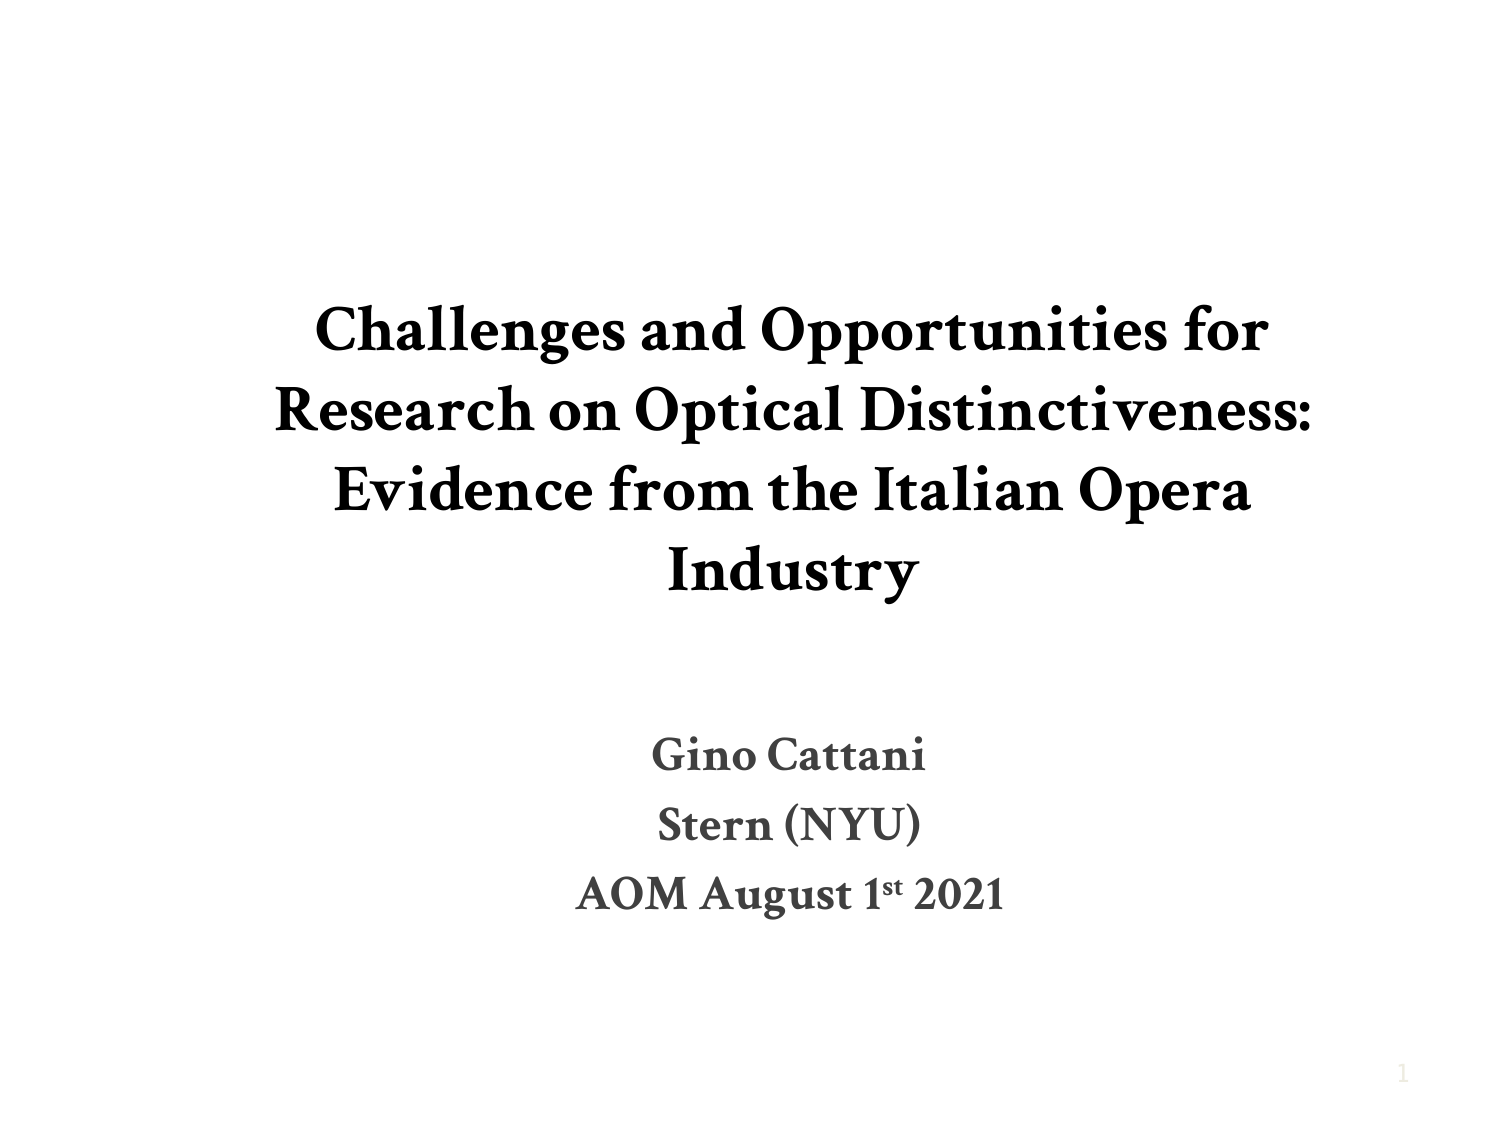

# Challenges and Opportunities for Research on Optical Distinctiveness: Evidence from the Italian Opera Industry
Gino Cattani
Stern (NYU)
AOM August 1st 2021
1